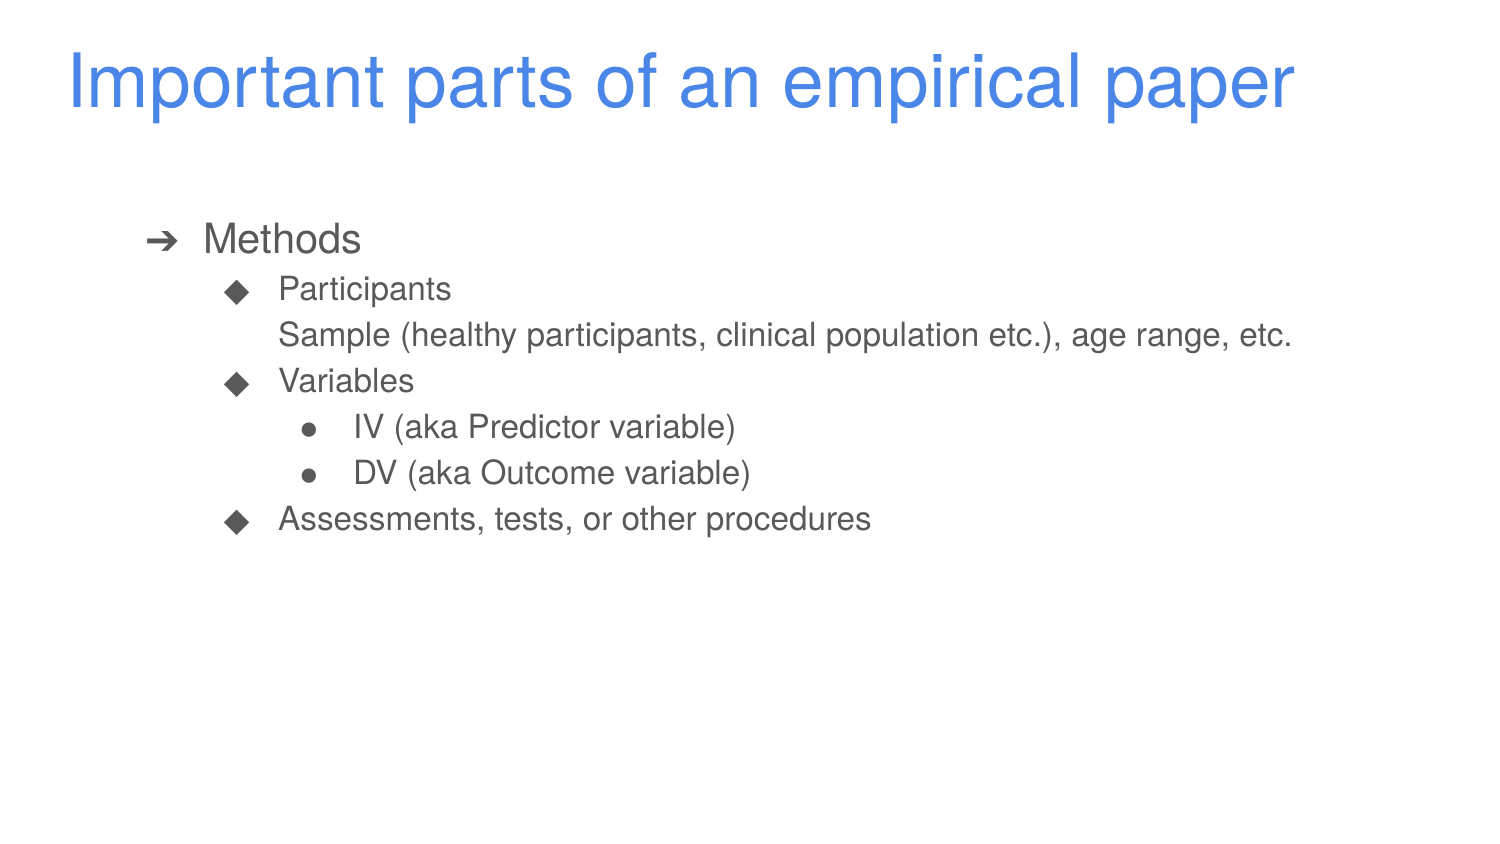

# Important parts of an empirical paper
Methods
Participants
Sample (healthy participants, clinical population etc.), age range, etc.
Variables
IV (aka Predictor variable)
DV (aka Outcome variable)
Assessments, tests, or other procedures